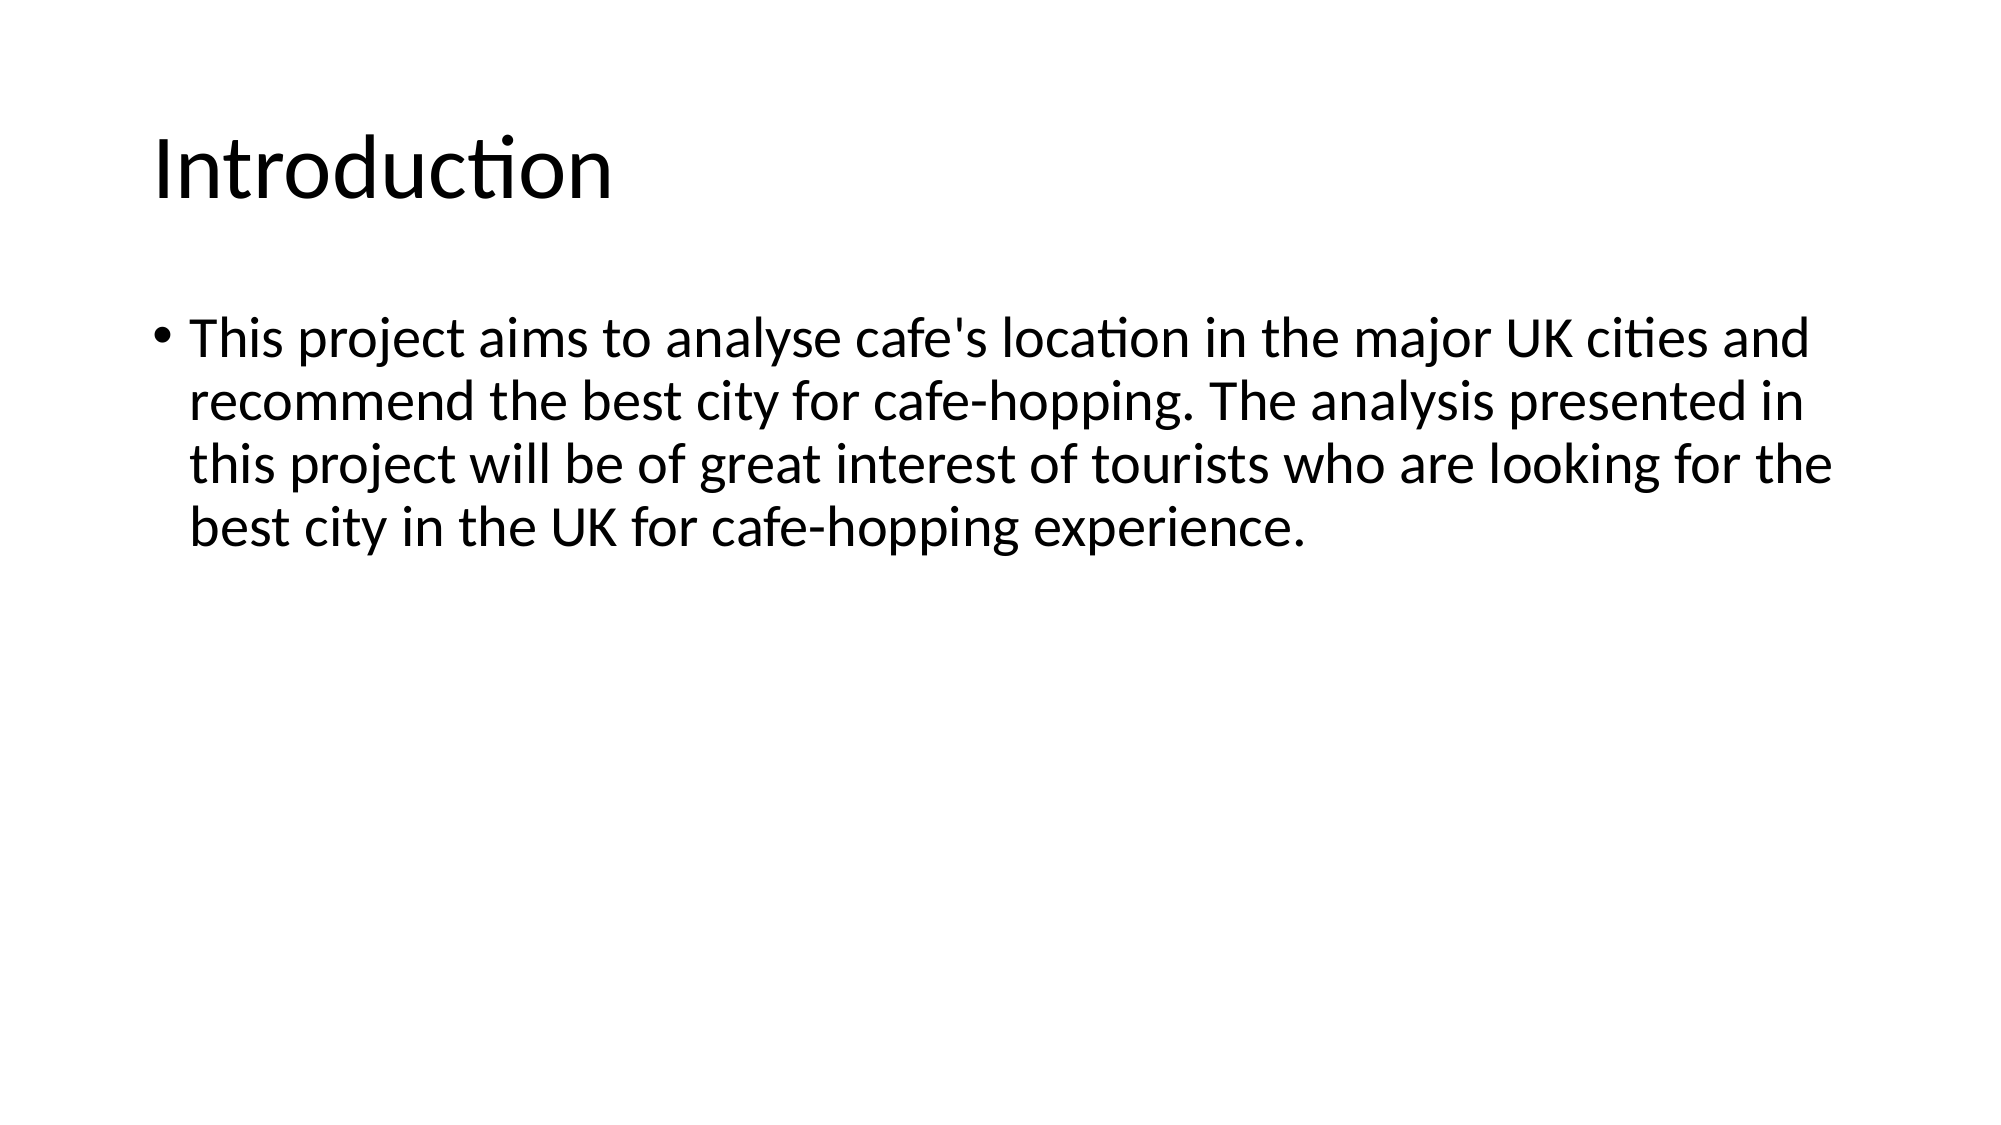

# Introduction
This project aims to analyse cafe's location in the major UK cities and recommend the best city for cafe-hopping. The analysis presented in this project will be of great interest of tourists who are looking for the best city in the UK for cafe-hopping experience.